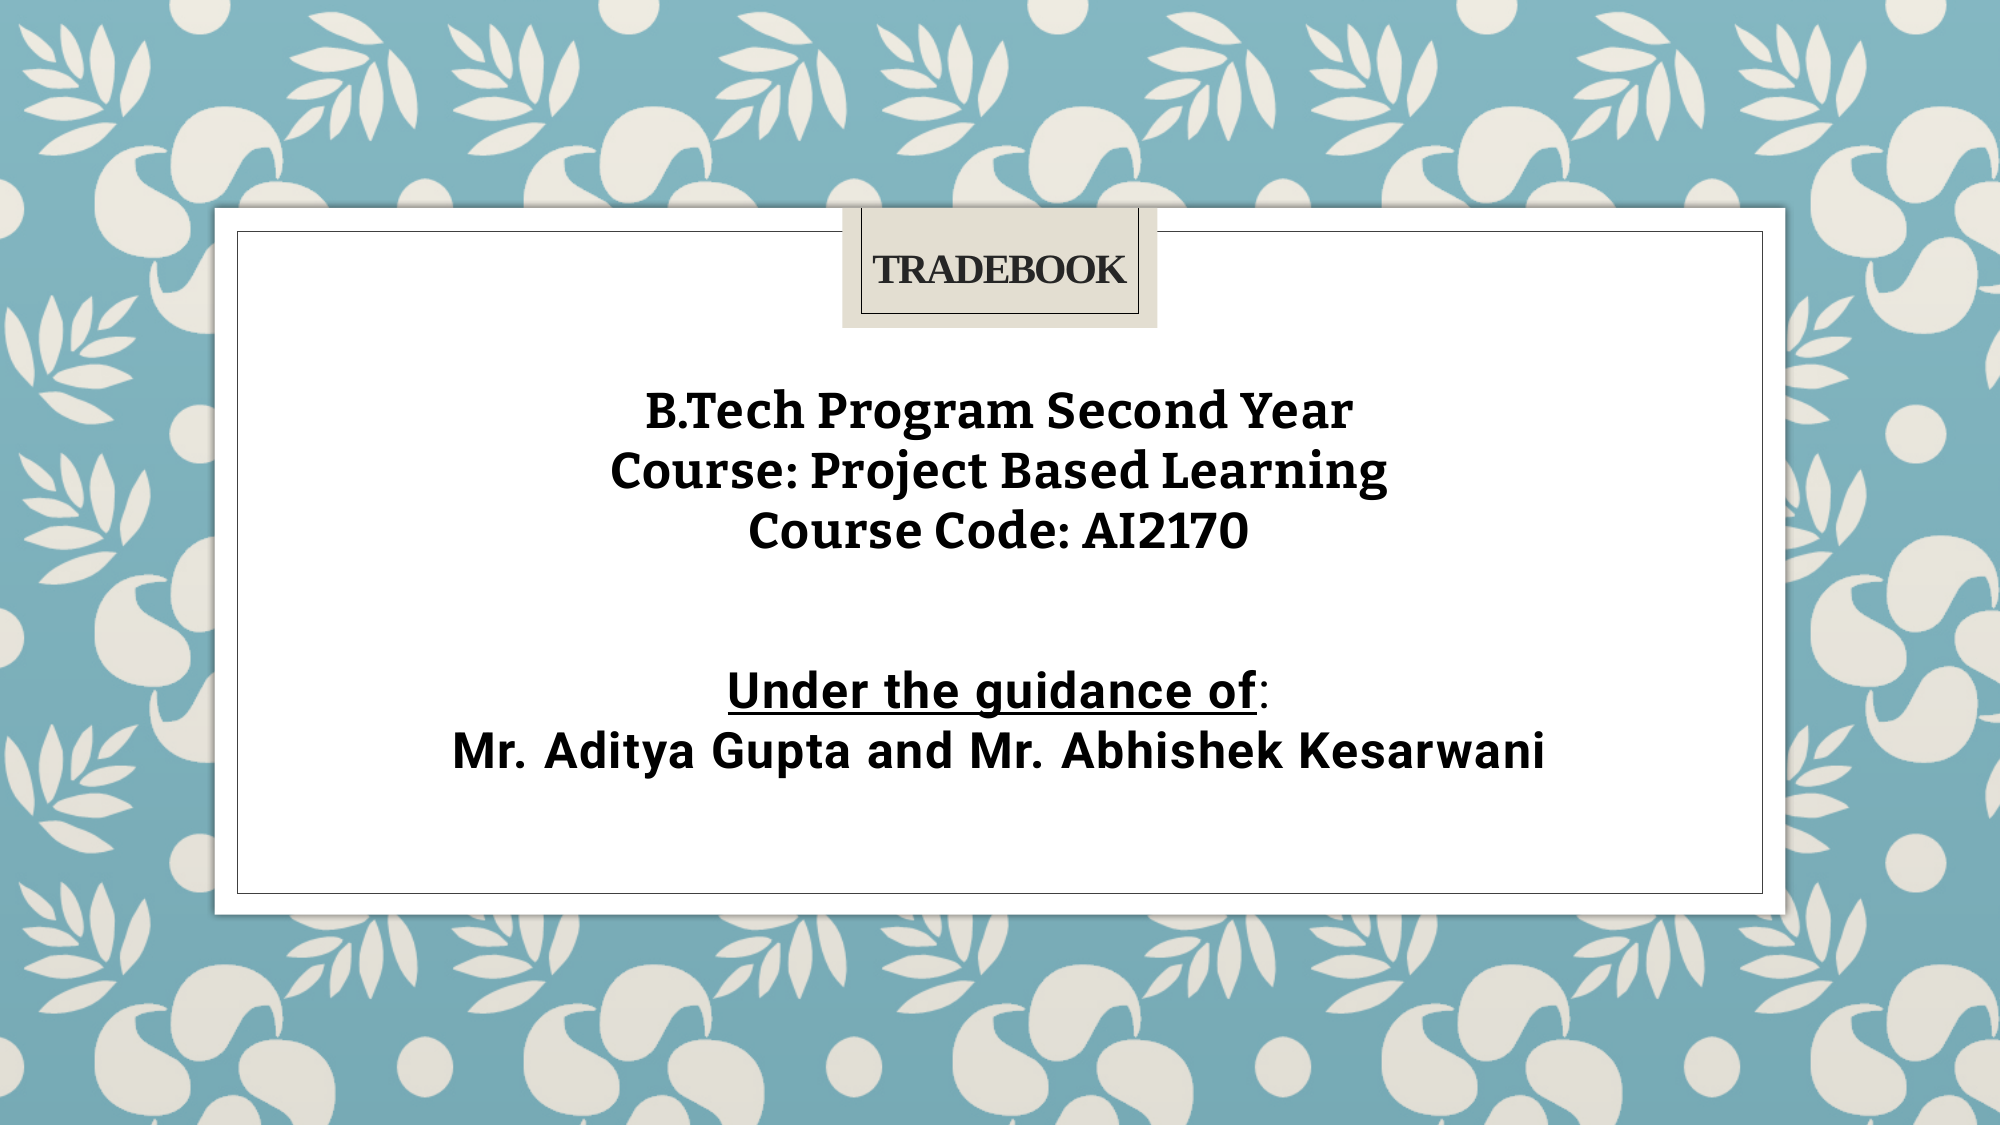

# tradeboOK
B.Tech Program Second Year
Course: Project Based Learning
Course Code: AI2170

Under the guidance of:
Mr. Aditya Gupta and Mr. Abhishek Kesarwani